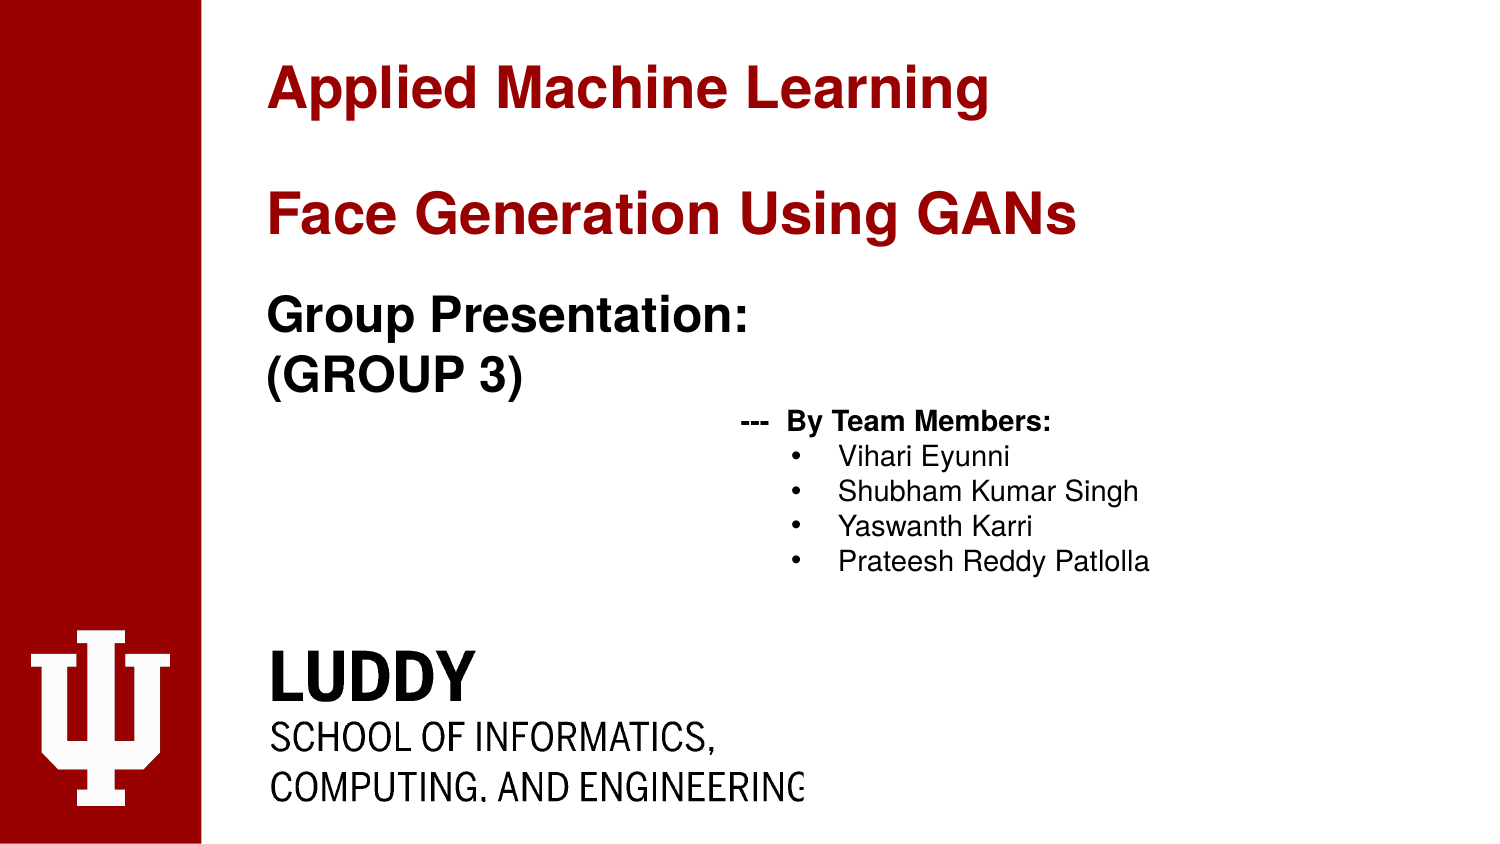

# Applied Machine Learning Face Generation Using GANs
Group Presentation:
(GROUP 3)
   ---  By Team Members:
Vihari Eyunni
Shubham Kumar Singh
Yaswanth Karri
Prateesh Reddy Patlolla